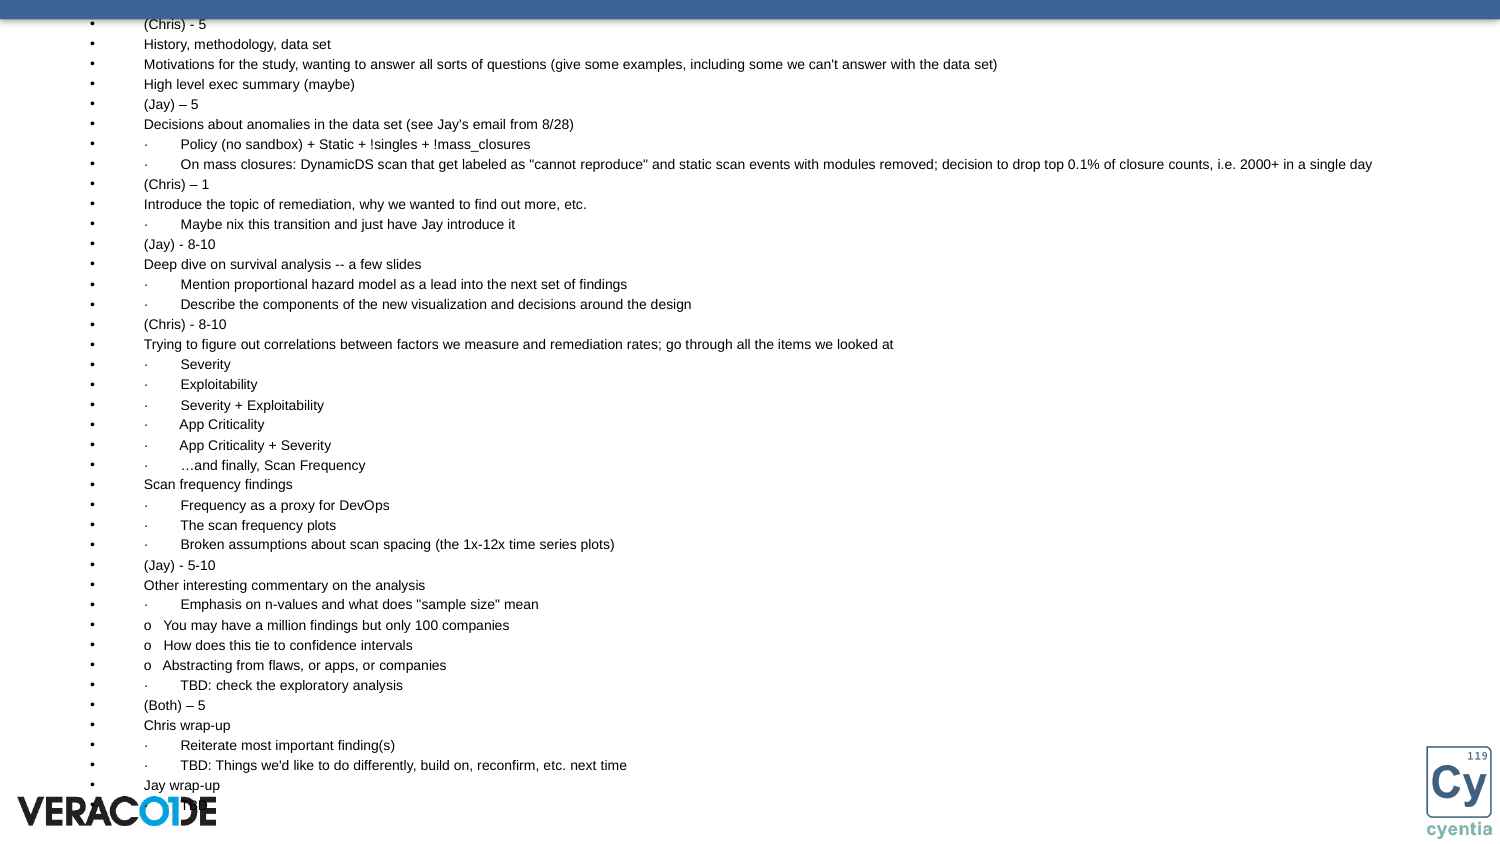

(Chris) - 5
History, methodology, data set
Motivations for the study, wanting to answer all sorts of questions (give some examples, including some we can't answer with the data set)
High level exec summary (maybe)
(Jay) – 5
Decisions about anomalies in the data set (see Jay's email from 8/28)
·        Policy (no sandbox) + Static + !singles + !mass_closures
·        On mass closures: DynamicDS scan that get labeled as "cannot reproduce" and static scan events with modules removed; decision to drop top 0.1% of closure counts, i.e. 2000+ in a single day
(Chris) – 1
Introduce the topic of remediation, why we wanted to find out more, etc.
·        Maybe nix this transition and just have Jay introduce it
(Jay) - 8-10
Deep dive on survival analysis -- a few slides
·        Mention proportional hazard model as a lead into the next set of findings
·        Describe the components of the new visualization and decisions around the design
(Chris) - 8-10
Trying to figure out correlations between factors we measure and remediation rates; go through all the items we looked at
·        Severity
·        Exploitability
·        Severity + Exploitability
·        App Criticality
·        App Criticality + Severity
·        …and finally, Scan Frequency
Scan frequency findings
·        Frequency as a proxy for DevOps
·        The scan frequency plots
·        Broken assumptions about scan spacing (the 1x-12x time series plots)
(Jay) - 5-10
Other interesting commentary on the analysis
·        Emphasis on n-values and what does "sample size" mean
o   You may have a million findings but only 100 companies
o   How does this tie to confidence intervals
o   Abstracting from flaws, or apps, or companies
·        TBD: check the exploratory analysis
(Both) – 5
Chris wrap-up
·        Reiterate most important finding(s)
·        TBD: Things we'd like to do differently, build on, reconfirm, etc. next time
Jay wrap-up
·        TBD